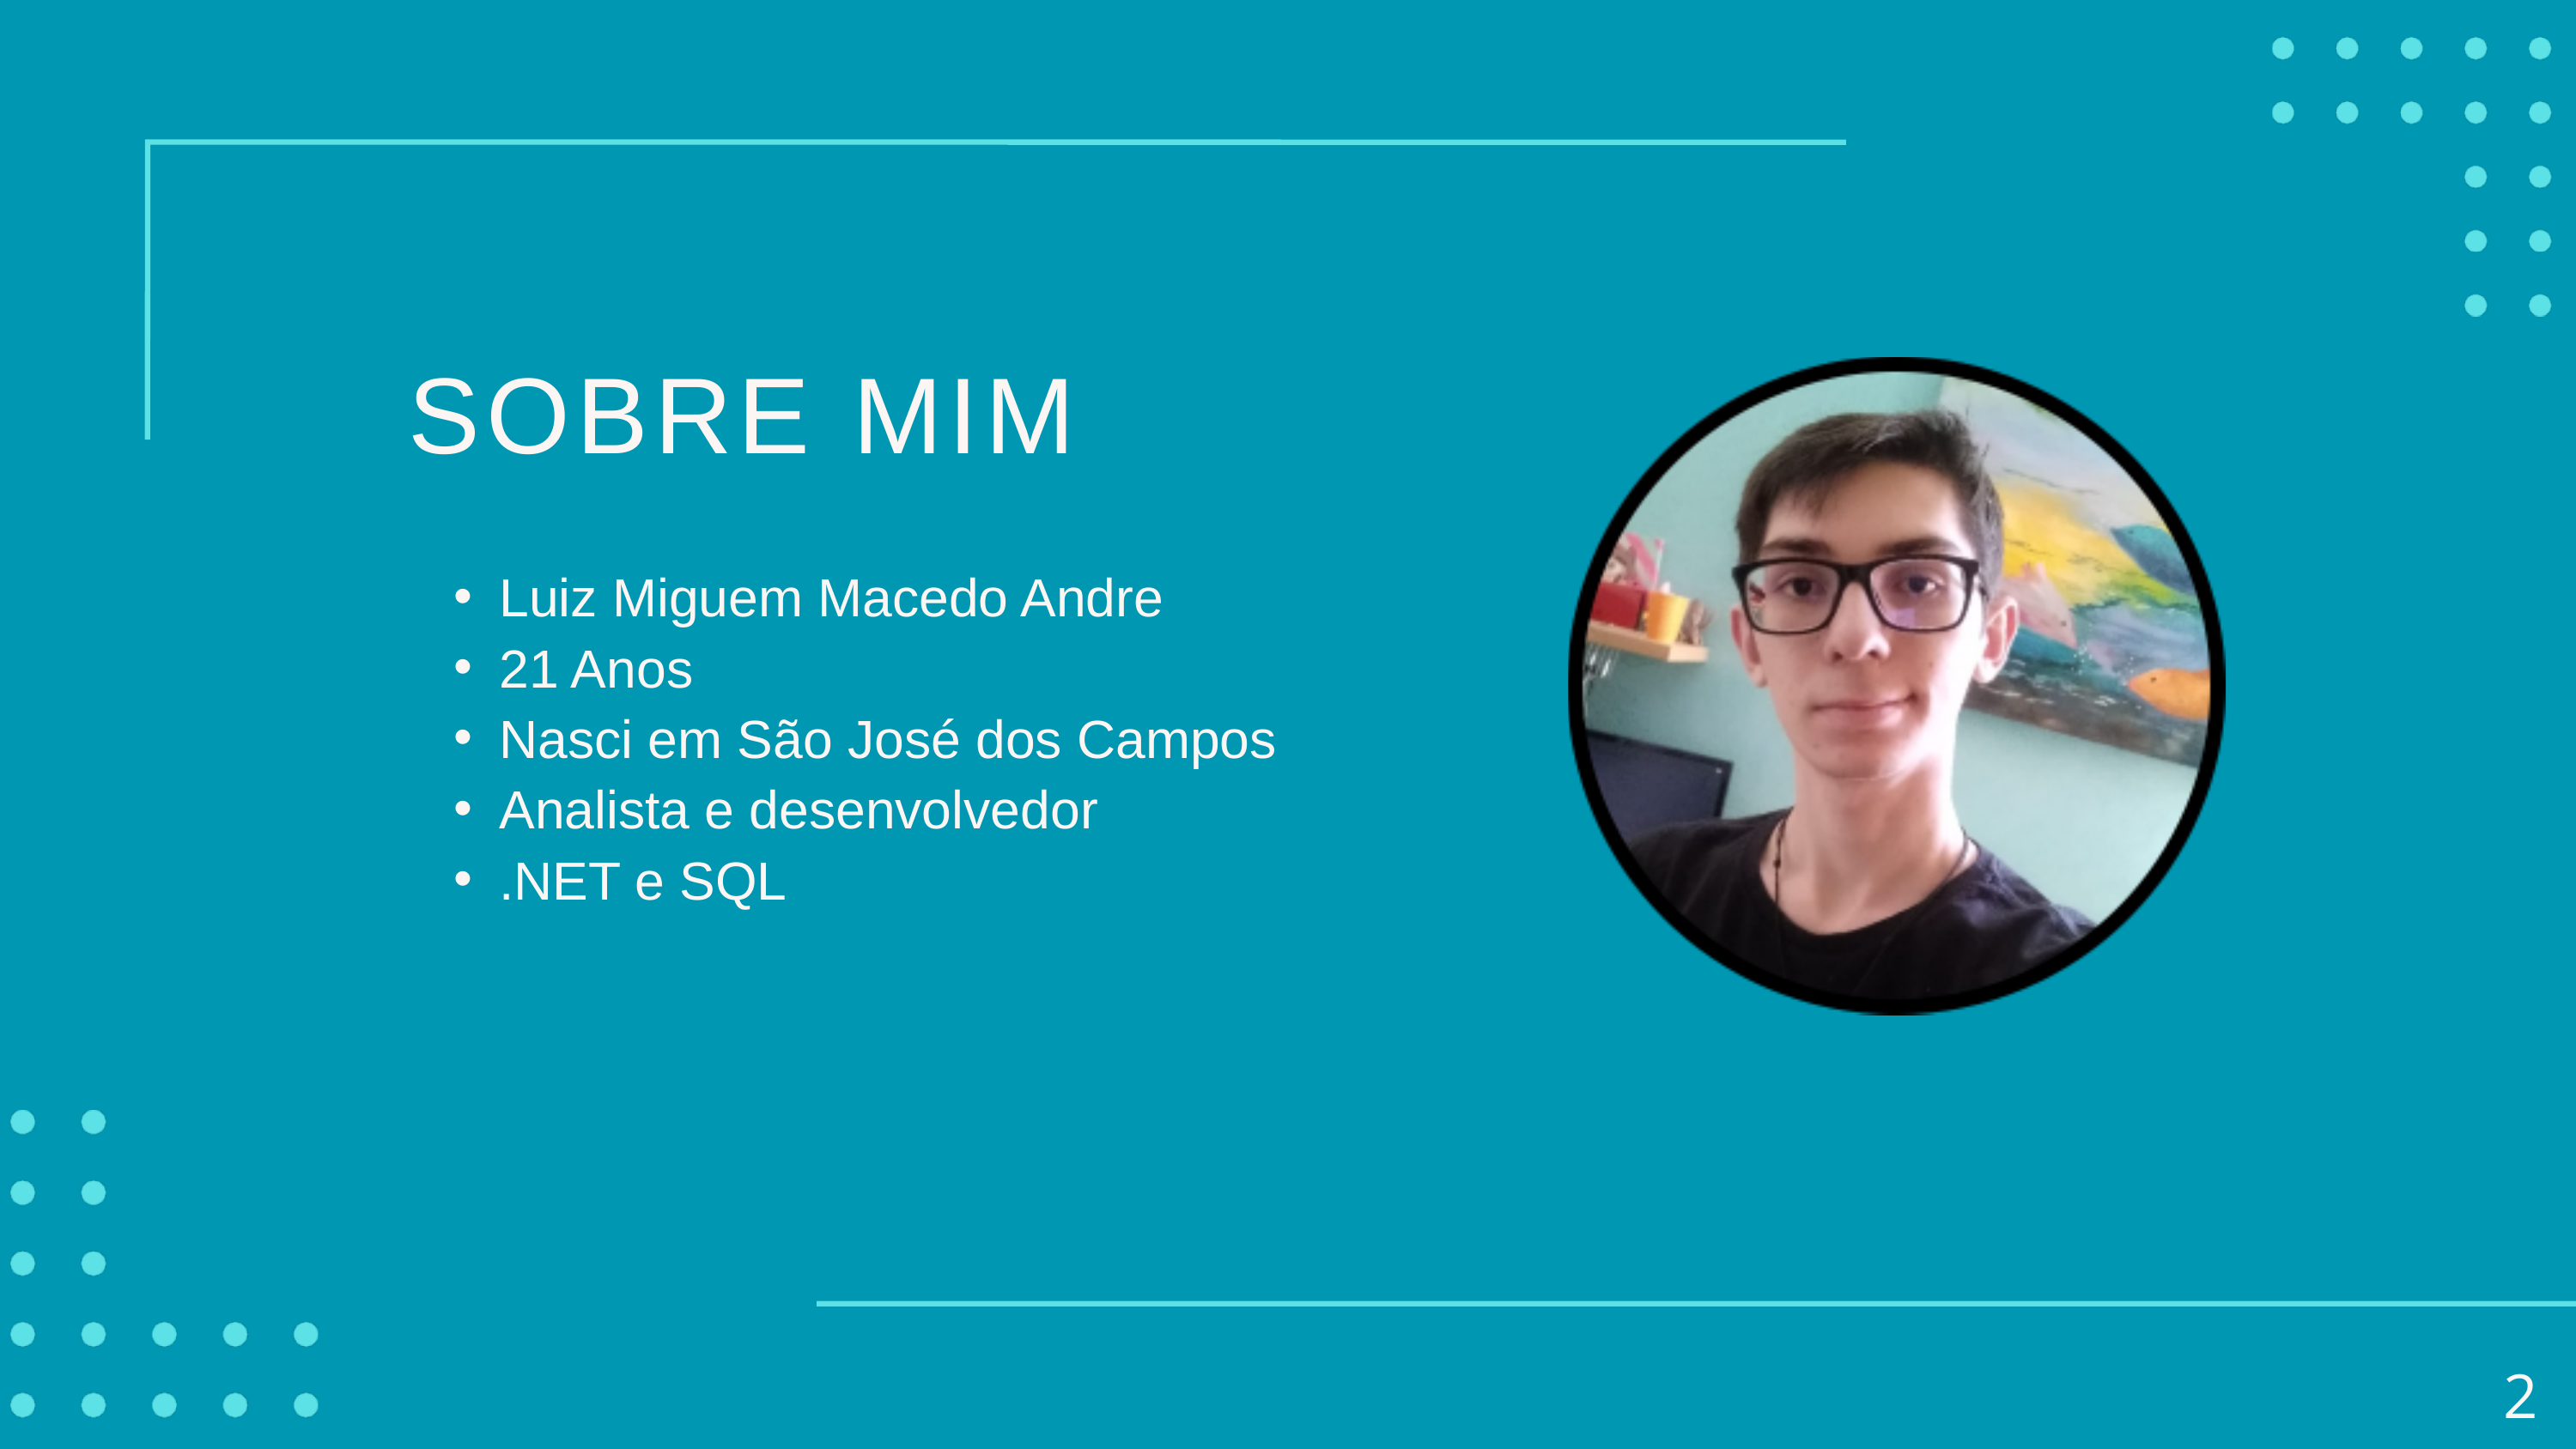

SOBRE MIM

Luiz Miguem Macedo Andre
21 Anos
Nasci em São José dos Campos
Analista e desenvolvedor
.NET e SQL

2